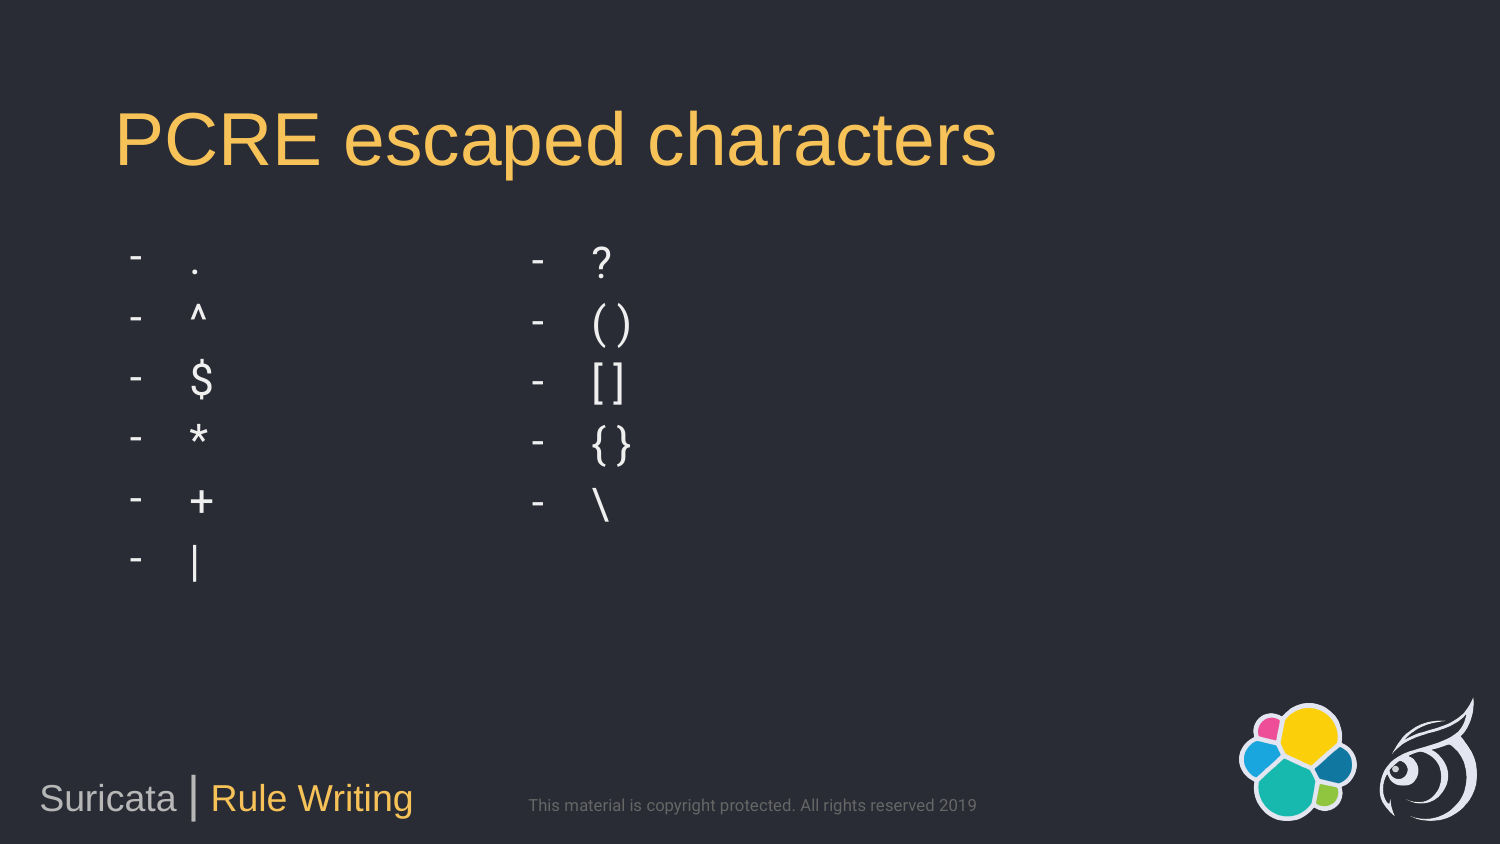

# PCRE escaped characters
?
( )
[ ]
{ }
\
.
^
$
*
+
|